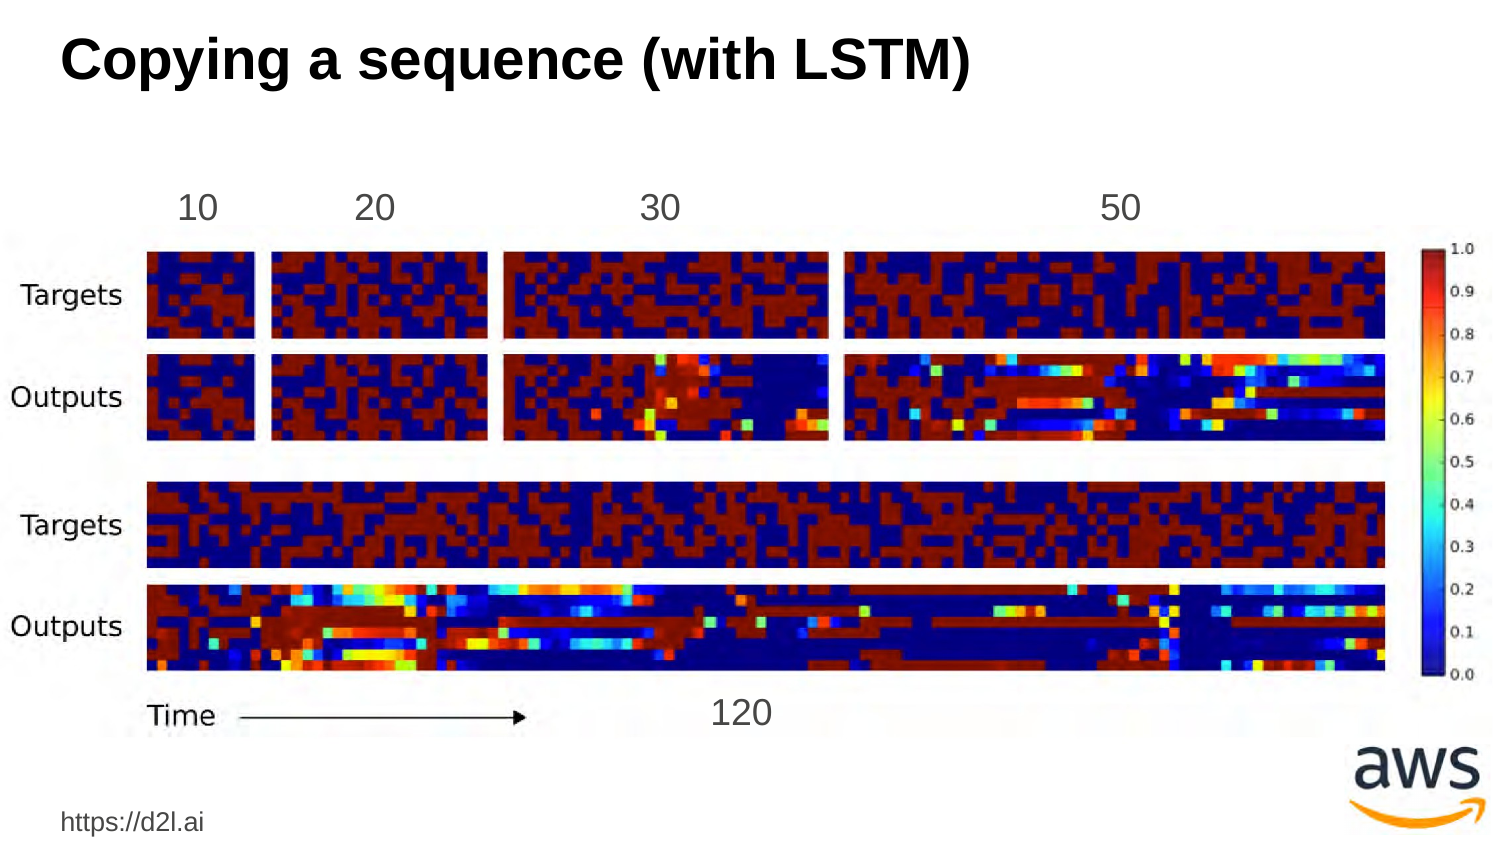

# Copying a sequence (with LSTM)
10
20
30
50

120
https://d2l.ai